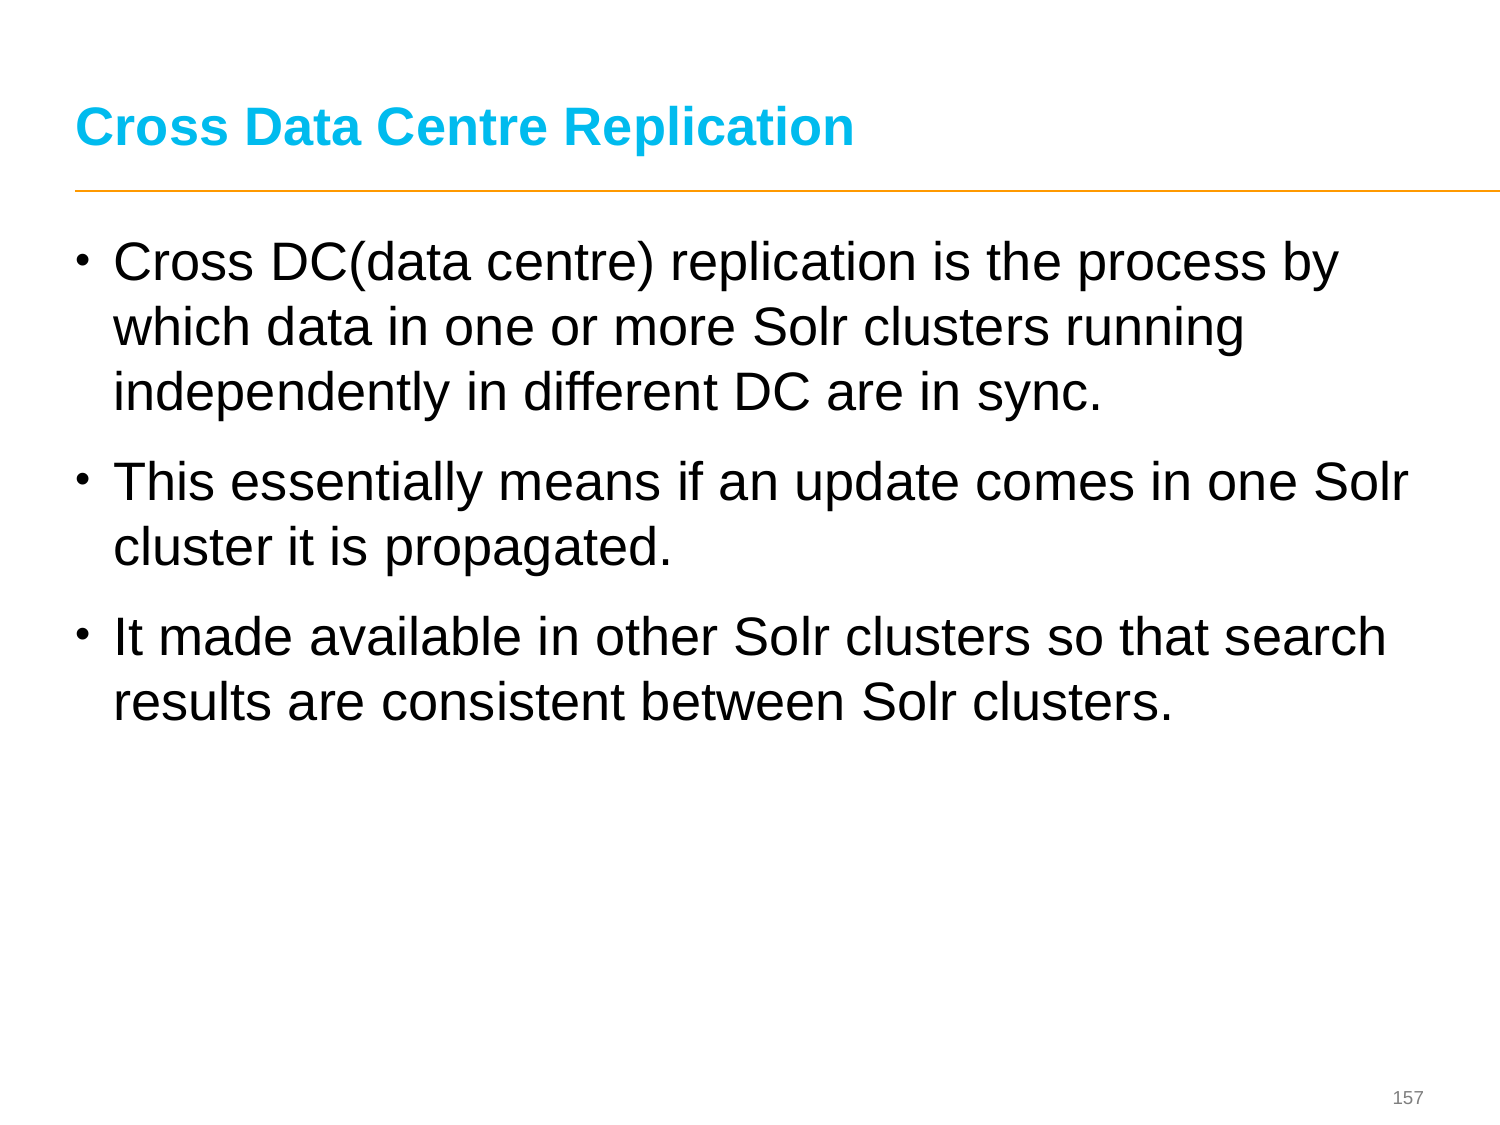

# Cross Data Centre Replication
Cross DC(data centre) replication is the process by which data in one or more Solr clusters running independently in different DC are in sync.
This essentially means if an update comes in one Solr cluster it is propagated.
It made available in other Solr clusters so that search results are consistent between Solr clusters.